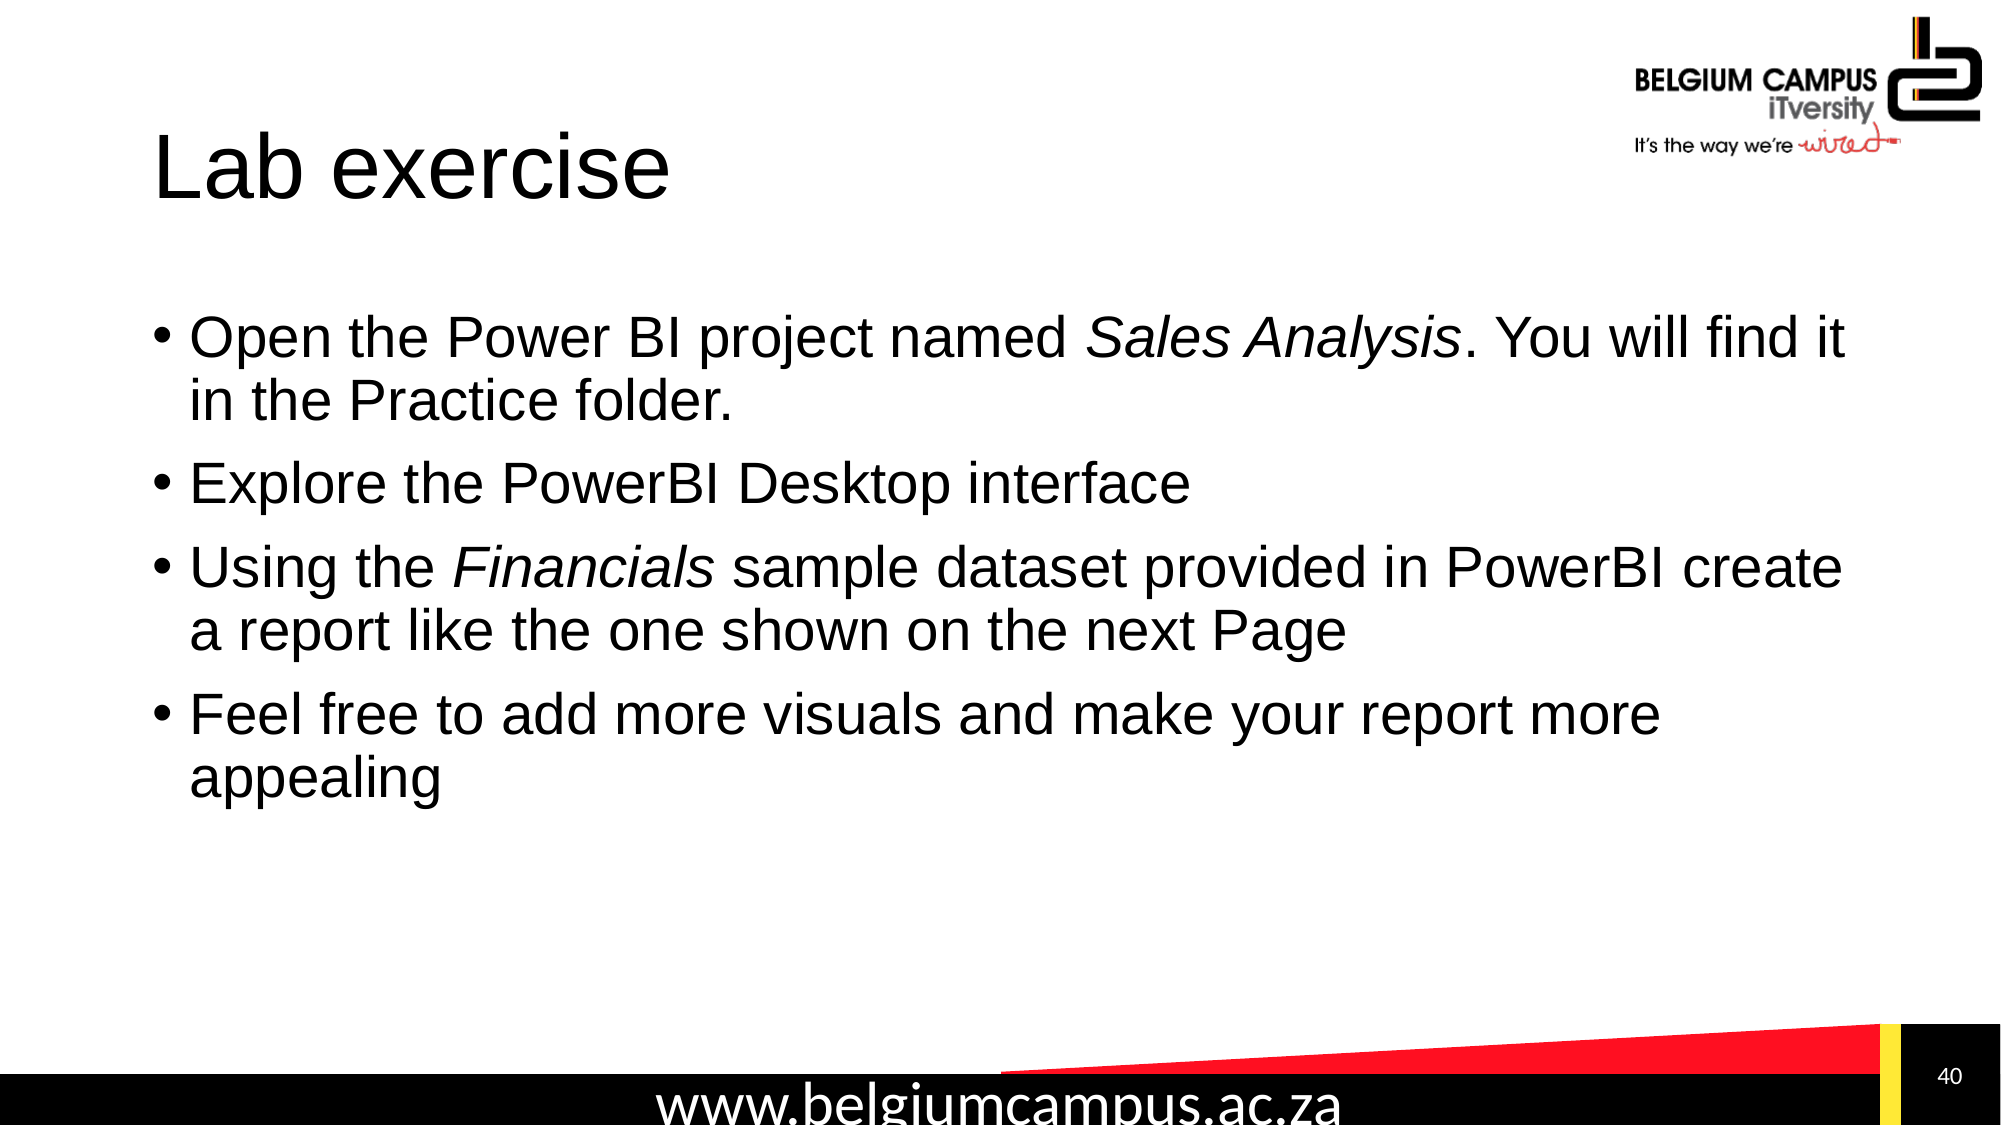

# Lab exercise
Open the Power BI project named Sales Analysis. You will find it in the Practice folder.
Explore the PowerBI Desktop interface
Using the Financials sample dataset provided in PowerBI create a report like the one shown on the next Page
Feel free to add more visuals and make your report more appealing